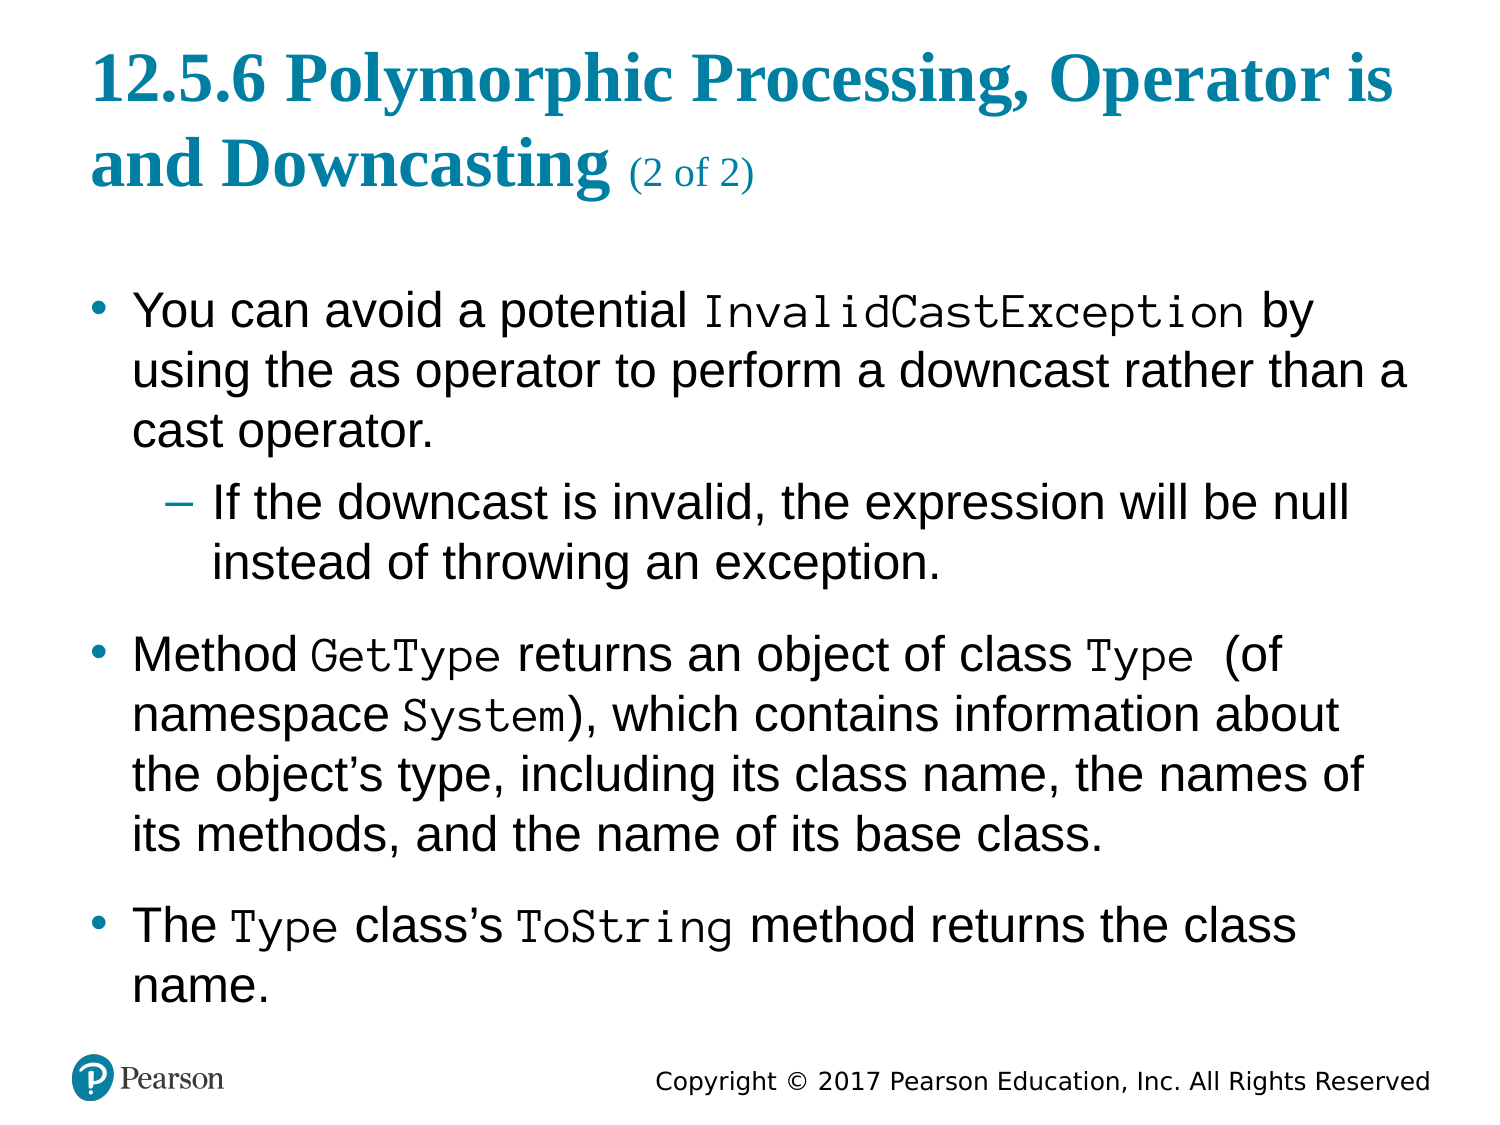

# 12.5.6 Polymorphic Processing, Operator is and Downcasting (2 of 2)
You can avoid a potential InvalidCastException by using the as operator to perform a downcast rather than a cast operator.
If the downcast is invalid, the expression will be null instead of throwing an exception.
Method GetType returns an object of class Type (of namespace System), which contains information about the object’s type, including its class name, the names of its methods, and the name of its base class.
The Type class’s ToString method returns the class name.